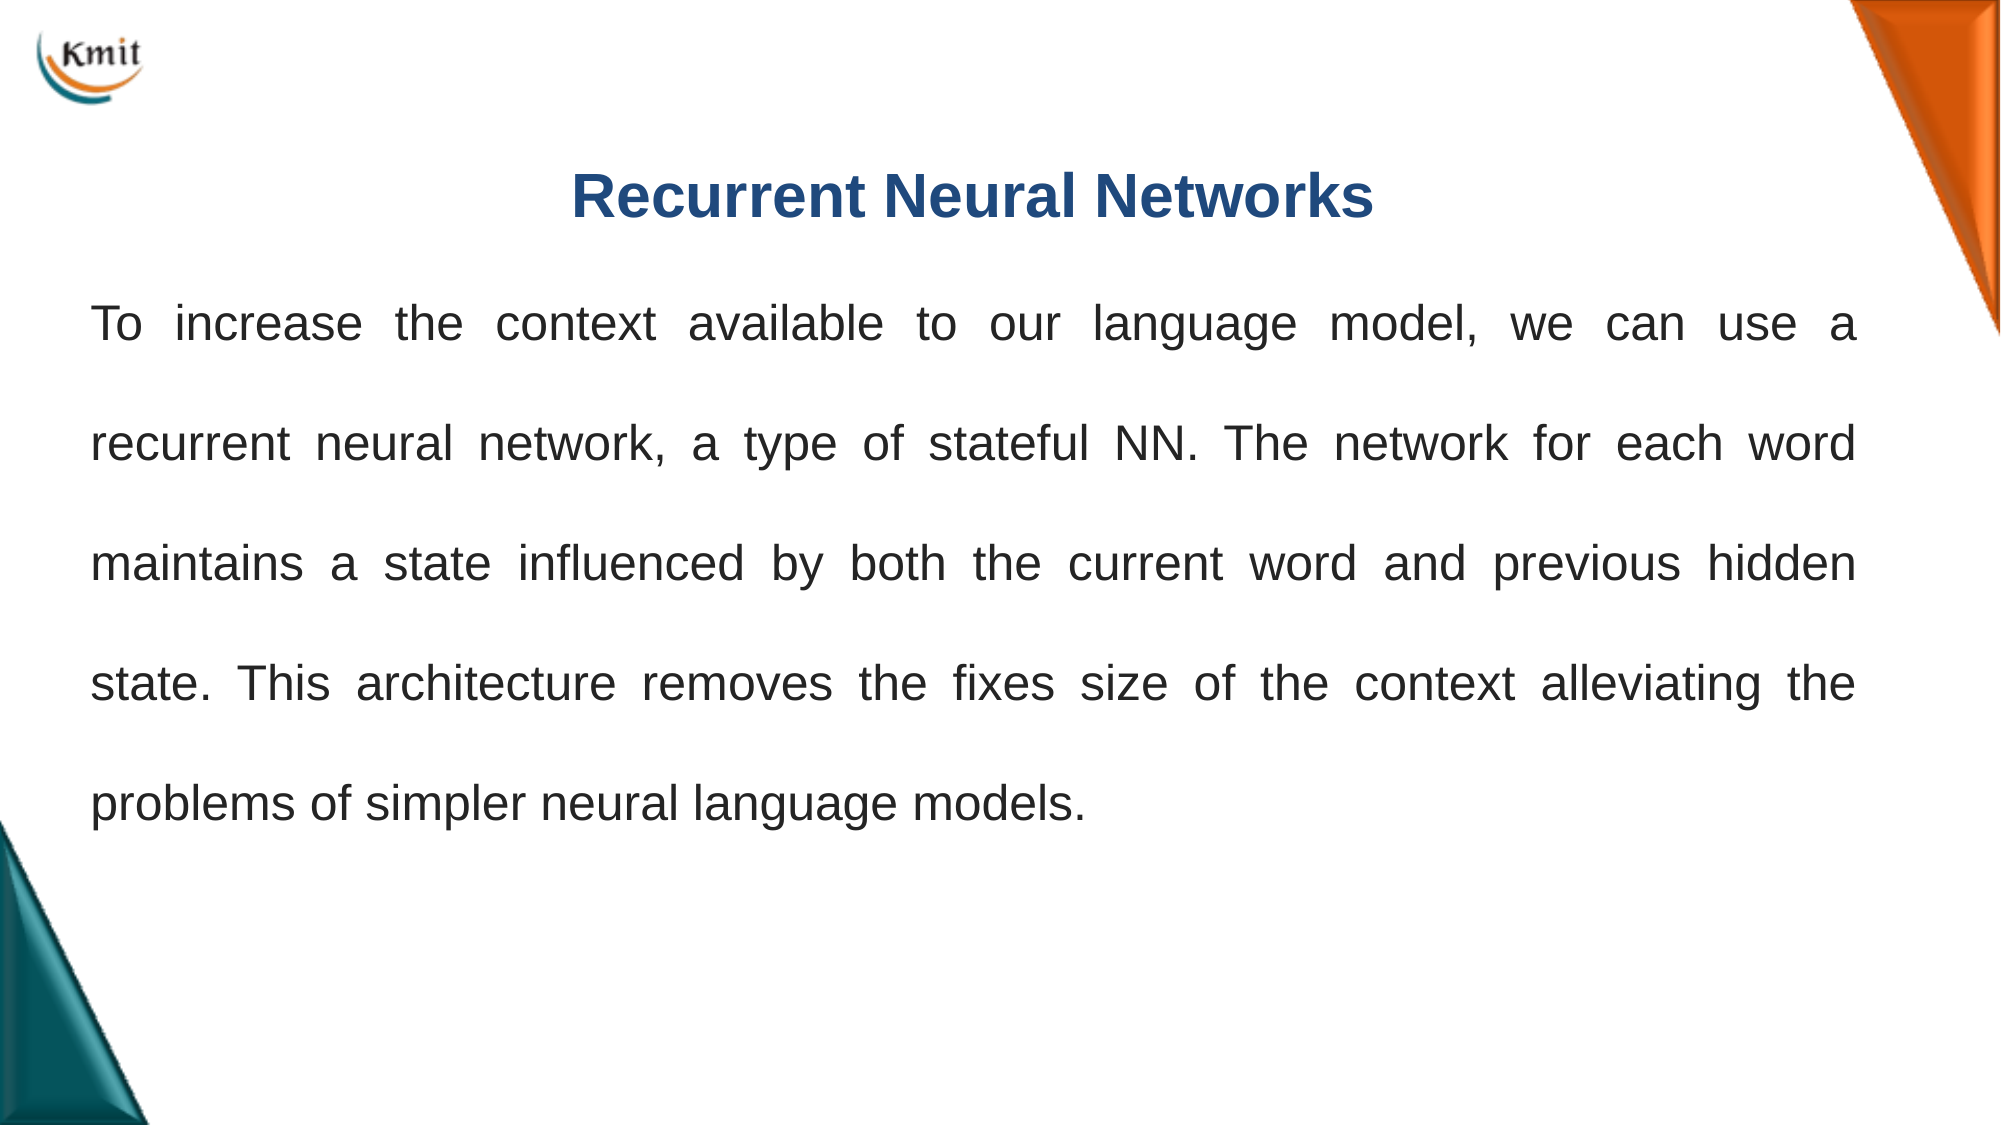

Recurrent Neural Networks
To increase the context available to our language model, we can use a recurrent neural network, a type of stateful NN. The network for each word maintains a state influenced by both the current word and previous hidden state. This architecture removes the fixes size of the context alleviating the problems of simpler neural language models.